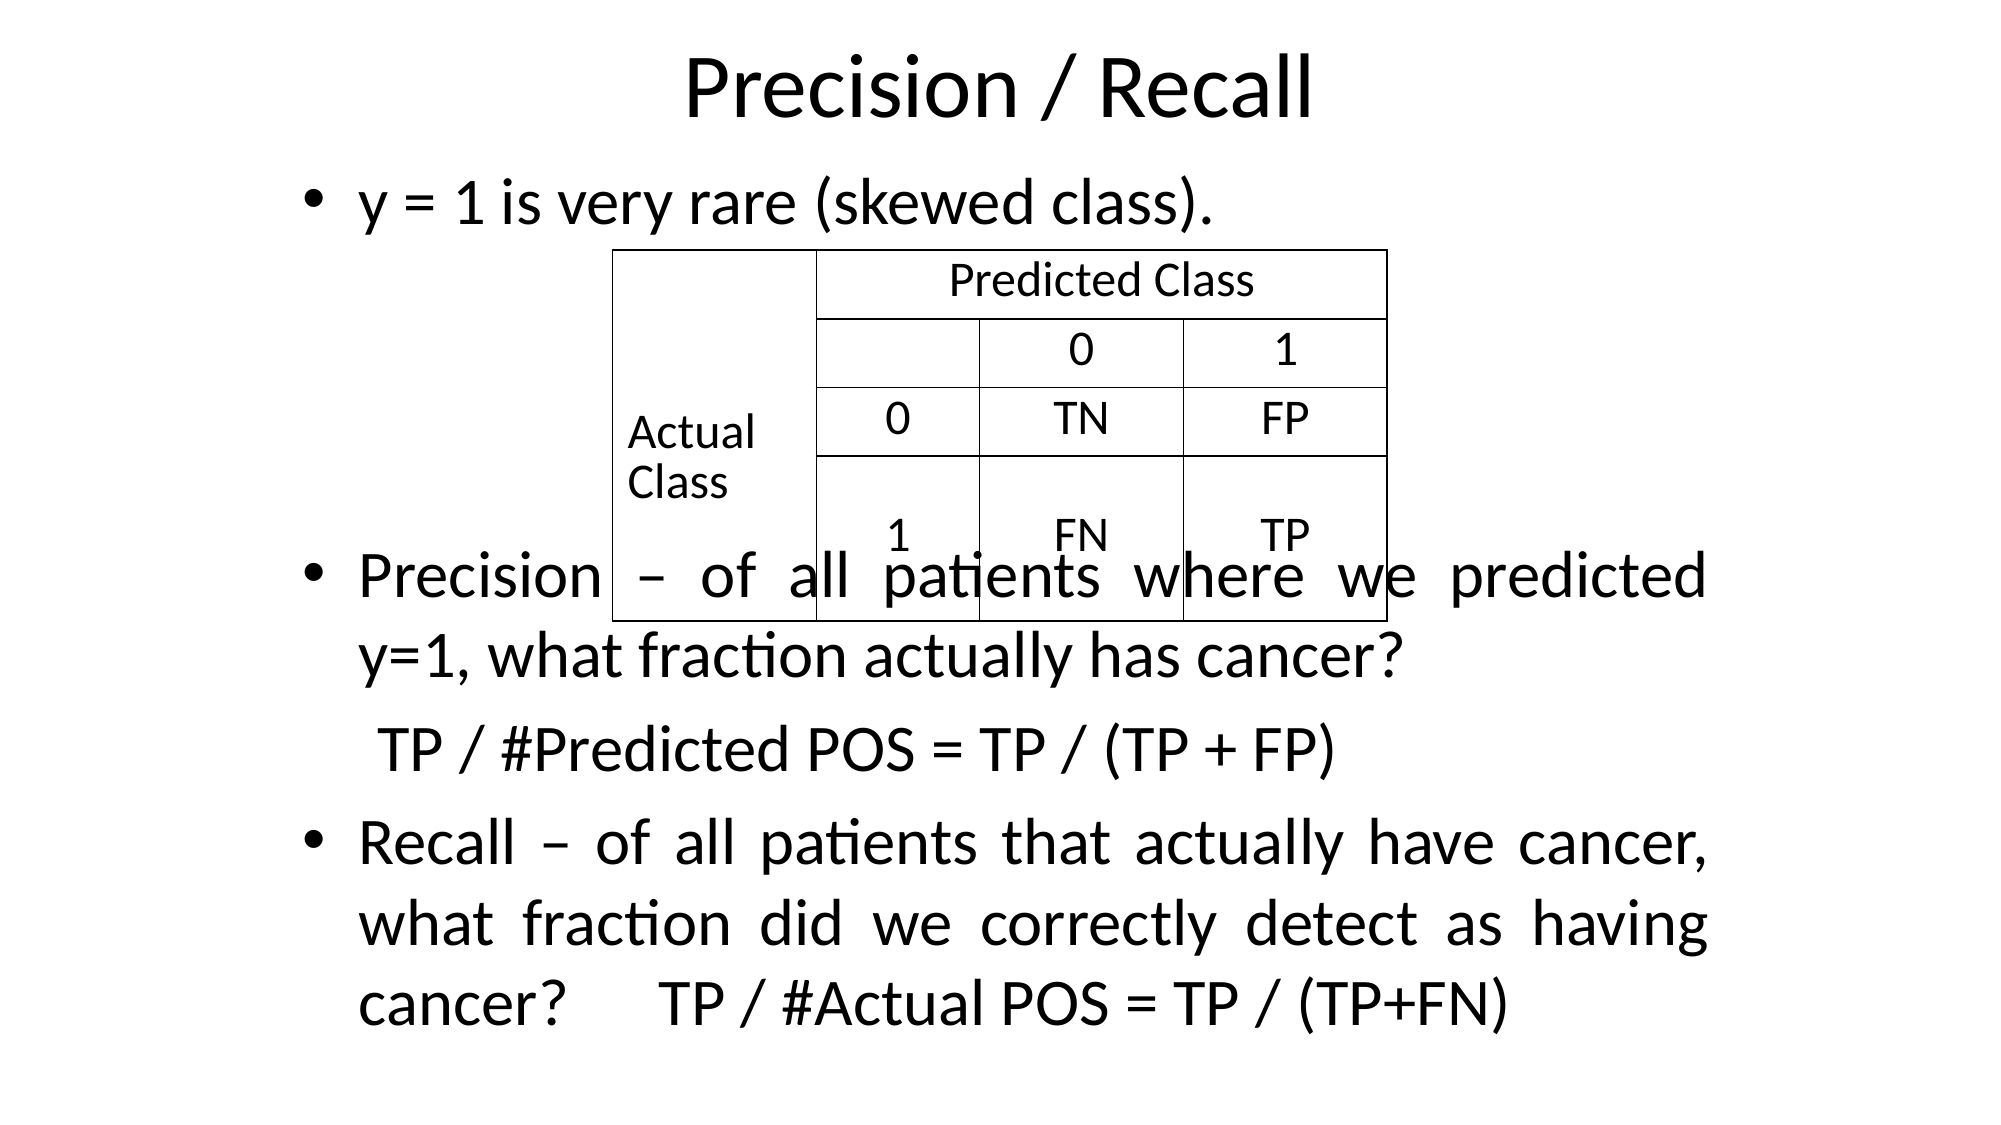

# Precision / Recall
y = 1 is very rare (skewed class).

Precision – of all patients where we predicted y=1, what fraction actually has cancer?
TP / #Predicted POS = TP / (TP + FP)
Recall – of all patients that actually have cancer, what fraction did we correctly detect as having cancer?	TP / #Actual POS = TP / (TP+FN)

| Actual Class | Predicted Class |  |  |
| --- | --- | --- | --- |
|  |  | 0 | 1 |
|  | 0 | TN | FP |
|  | 1 | FN | TP |